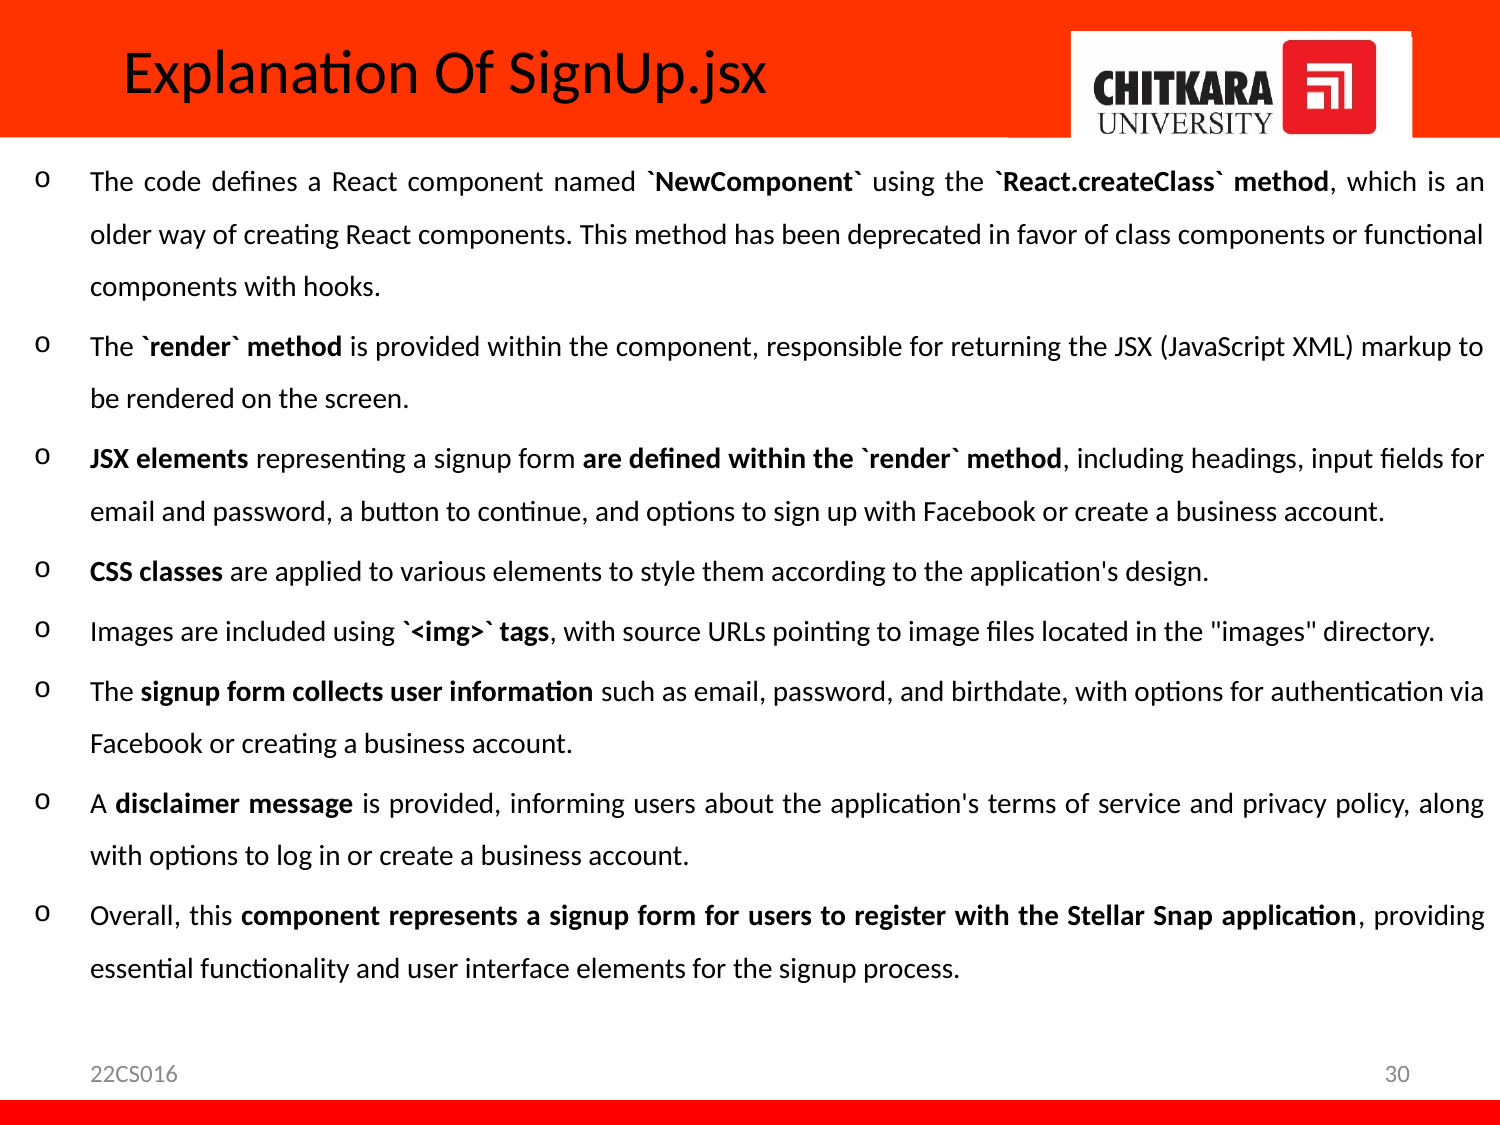

# Explanation Of SignUp.jsx
The code defines a React component named `NewComponent` using the `React.createClass` method, which is an older way of creating React components. This method has been deprecated in favor of class components or functional components with hooks.
The `render` method is provided within the component, responsible for returning the JSX (JavaScript XML) markup to be rendered on the screen.
JSX elements representing a signup form are defined within the `render` method, including headings, input fields for email and password, a button to continue, and options to sign up with Facebook or create a business account.
CSS classes are applied to various elements to style them according to the application's design.
Images are included using `<img>` tags, with source URLs pointing to image files located in the "images" directory.
The signup form collects user information such as email, password, and birthdate, with options for authentication via Facebook or creating a business account.
A disclaimer message is provided, informing users about the application's terms of service and privacy policy, along with options to log in or create a business account.
Overall, this component represents a signup form for users to register with the Stellar Snap application, providing essential functionality and user interface elements for the signup process.
22CS016
30